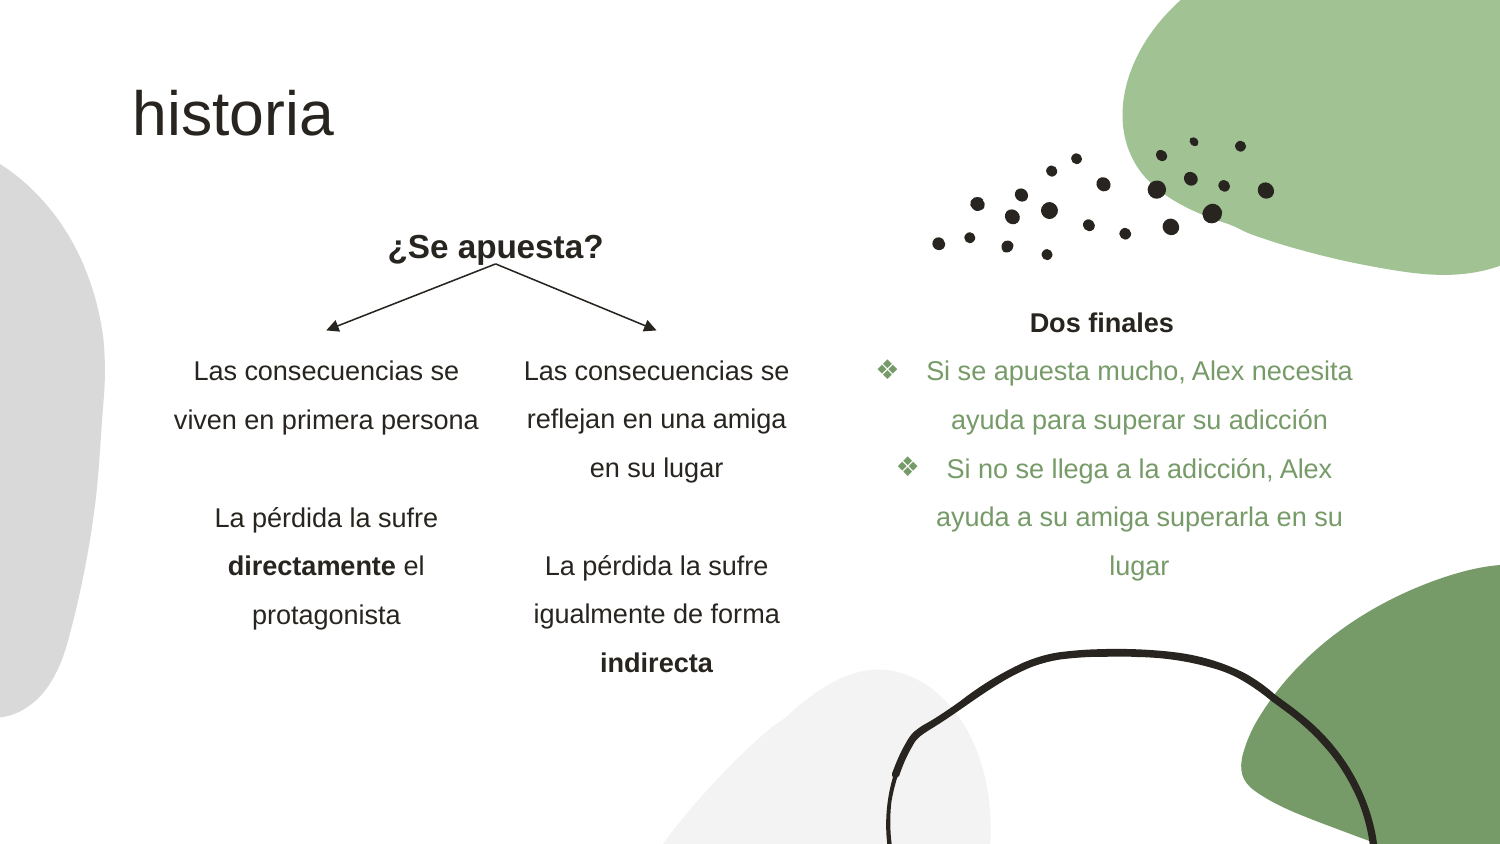

historia
¿Se apuesta?
Dos finales
Si se apuesta mucho, Alex necesita ayuda para superar su adicción
Si no se llega a la adicción, Alex ayuda a su amiga superarla en su lugar
Las consecuencias se viven en primera persona

La pérdida la sufre directamente el protagonista
Las consecuencias se reflejan en una amiga en su lugar

La pérdida la sufre igualmente de forma indirecta